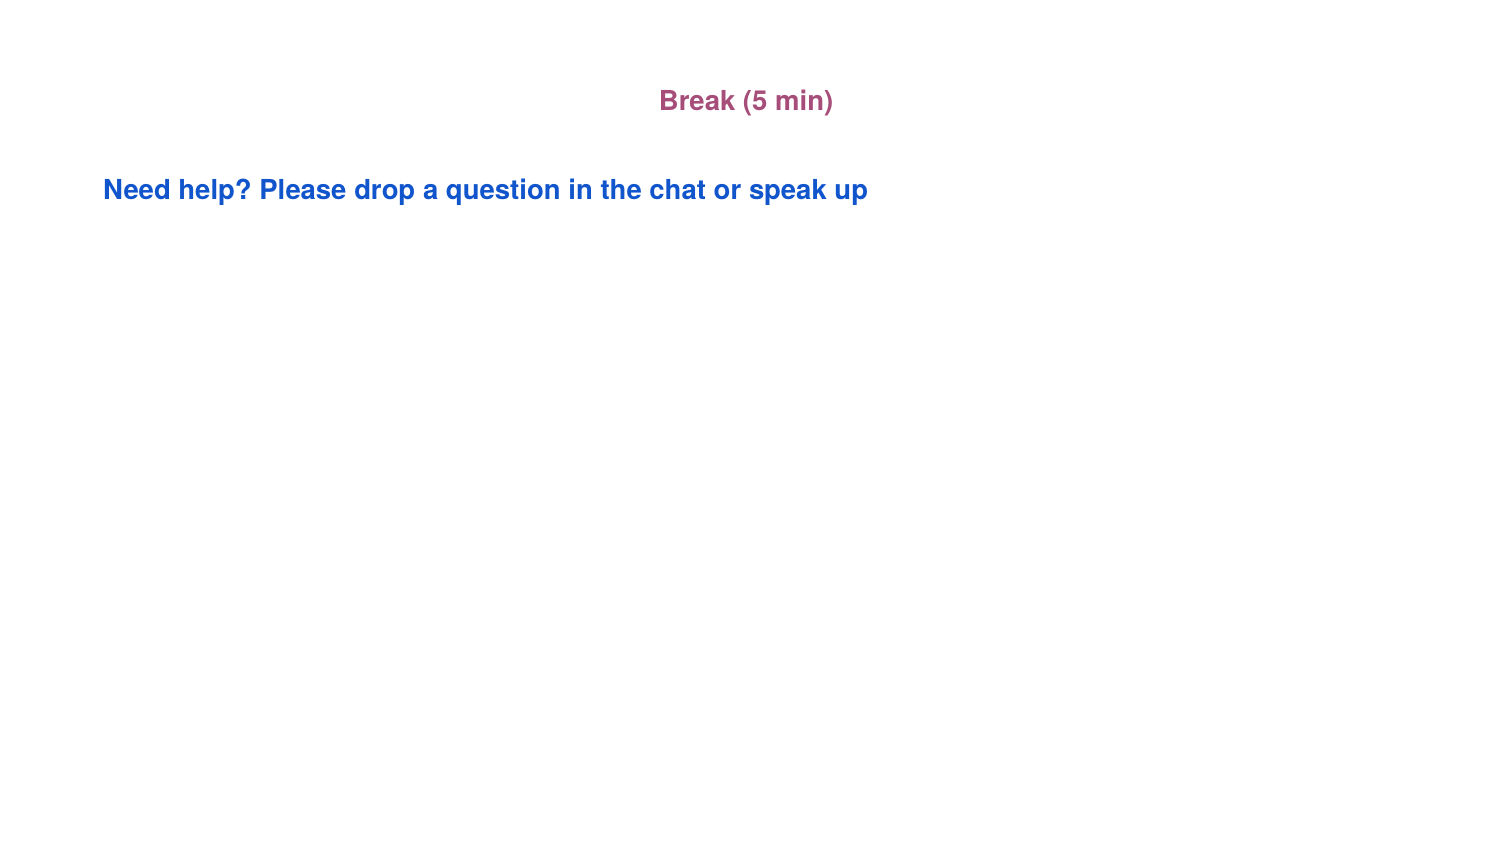

# Break (5 min)

Need help? Please drop a question in the chat or speak up